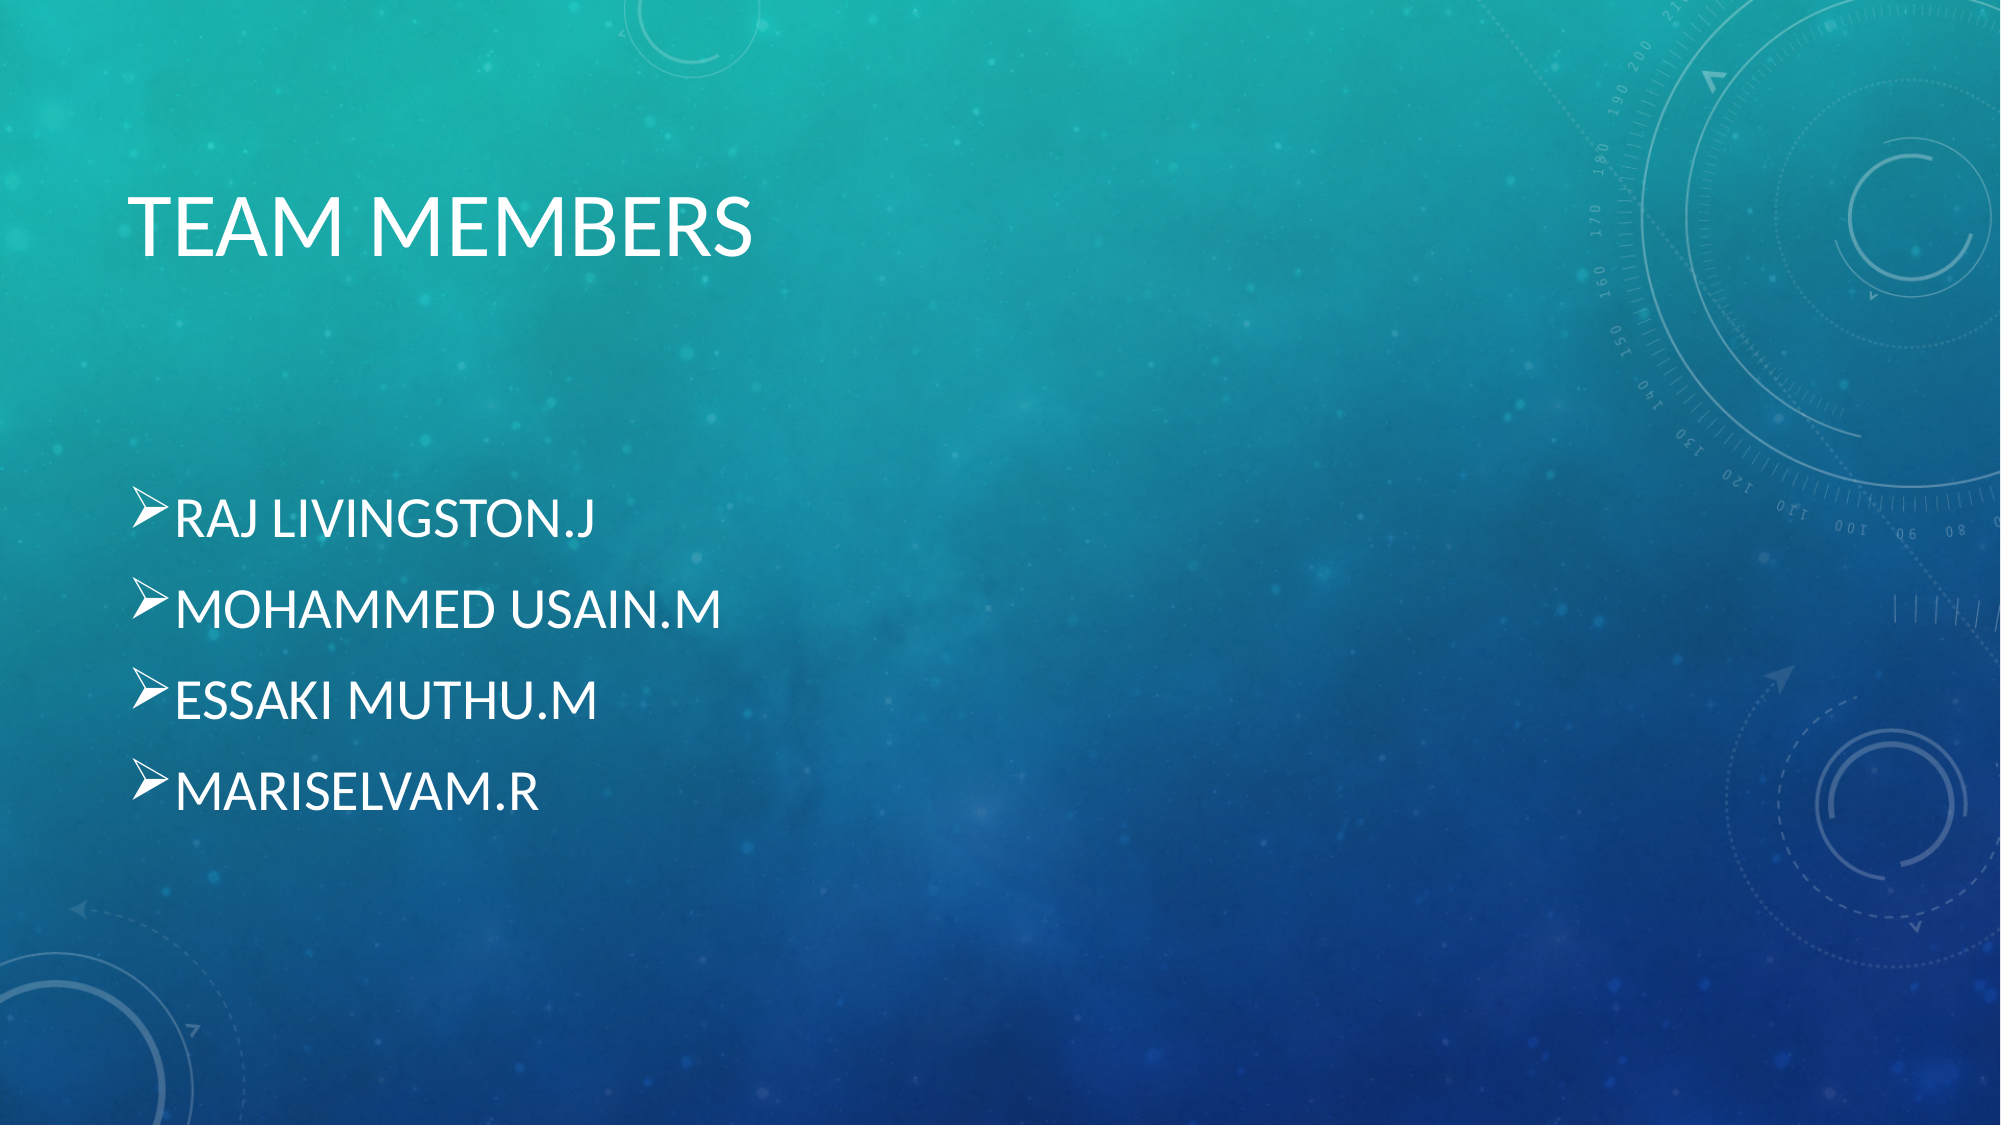

# TEAM MEMBERS
RAJ LIVINGSTON.J
MOHAMMED USAIN.M
ESSAKI MUTHU.M
MARISELVAM.R